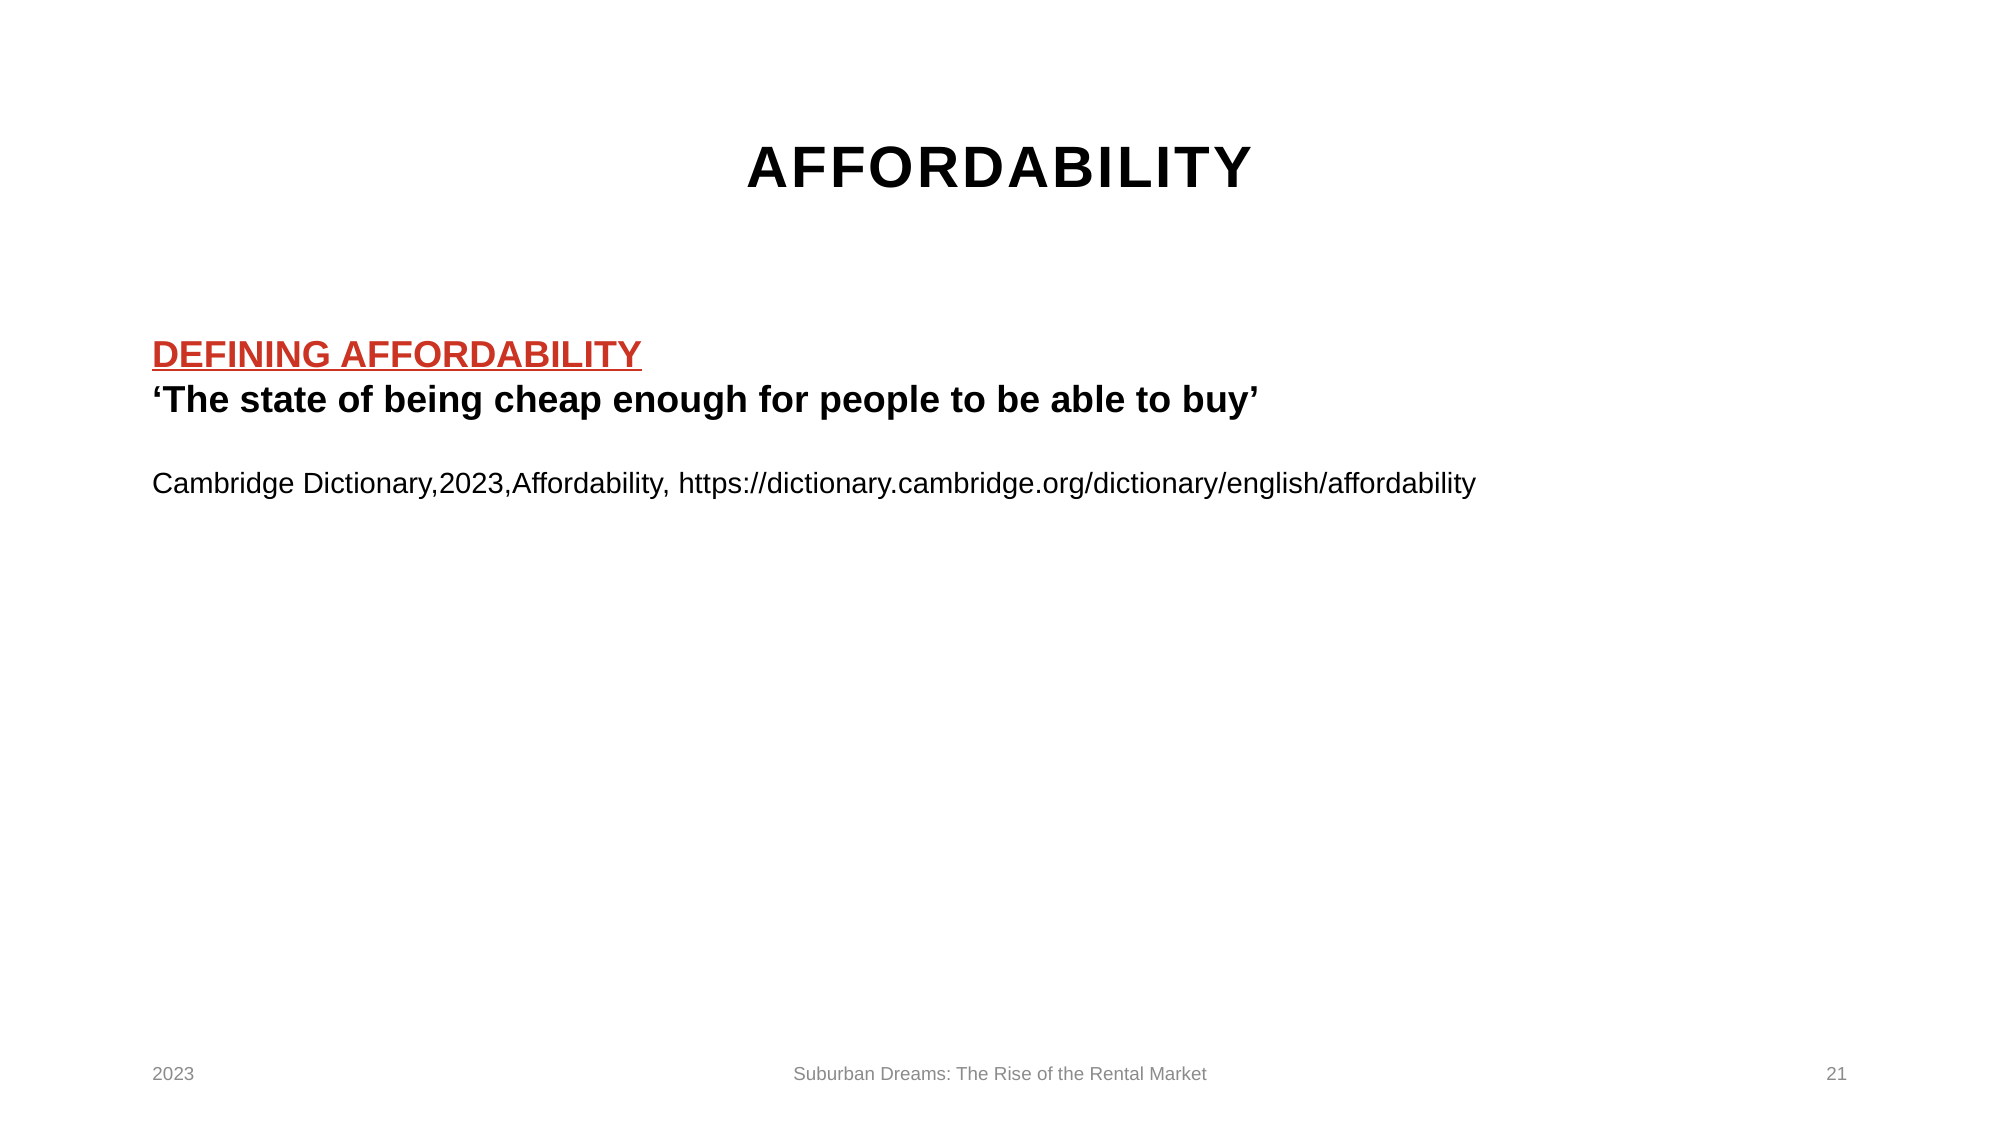

# AFFORDABILITY
DEFINING AFFORDABILITY
‘The state of being cheap enough for people to be able to buy’

Cambridge Dictionary,2023,Affordability, https://dictionary.cambridge.org/dictionary/english/affordability
2023
Suburban Dreams: The Rise of the Rental Market
21